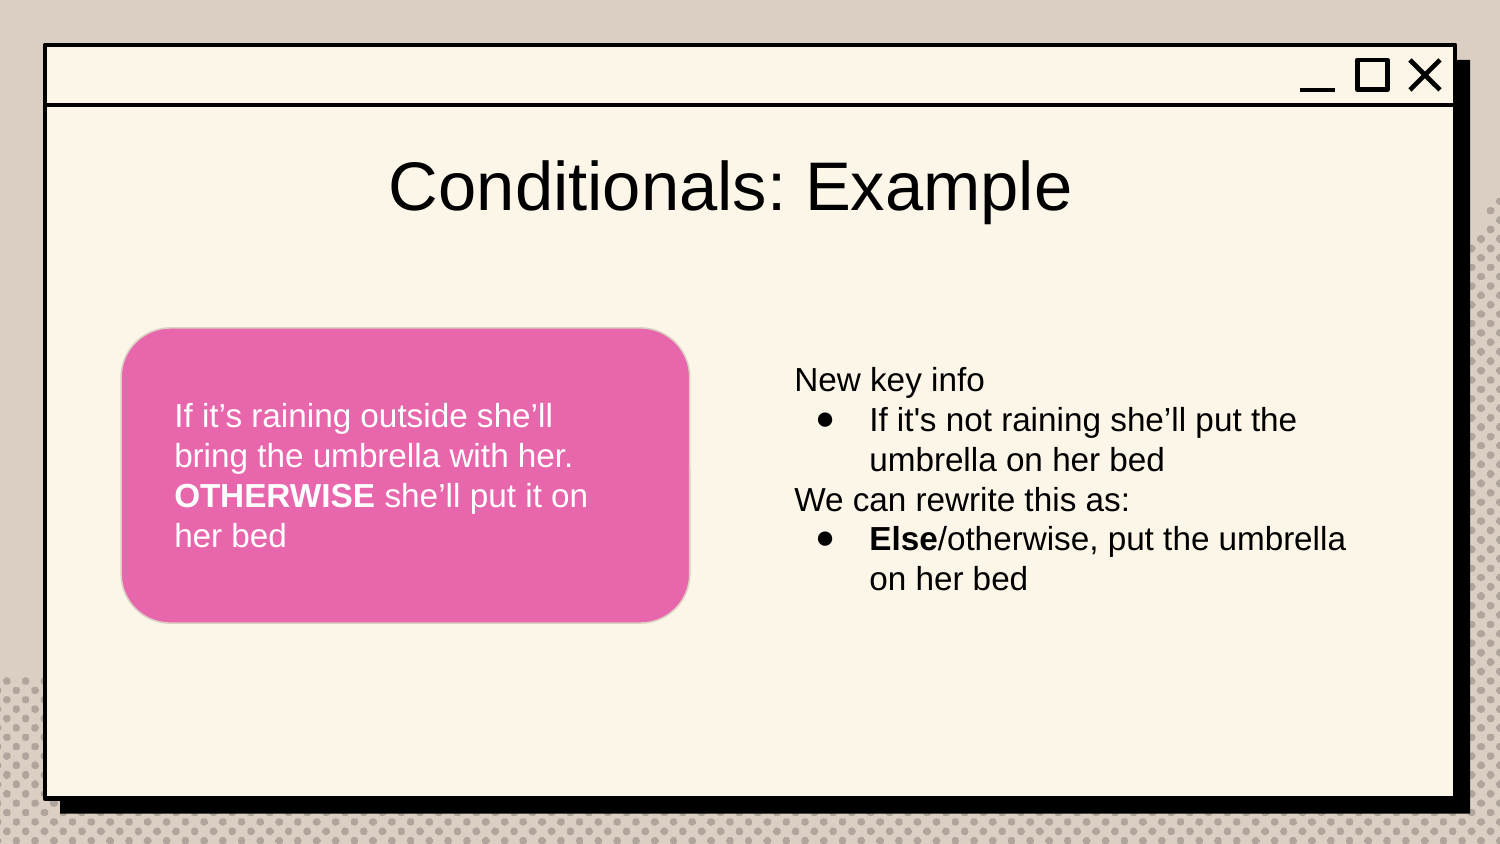

# Conditionals: Example

New key info
If it's not raining she’ll put the umbrella on her bed
We can rewrite this as:
Else/otherwise, put the umbrella on her bed
If it’s raining outside she’ll bring the umbrella with her. OTHERWISE she’ll put it on her bed